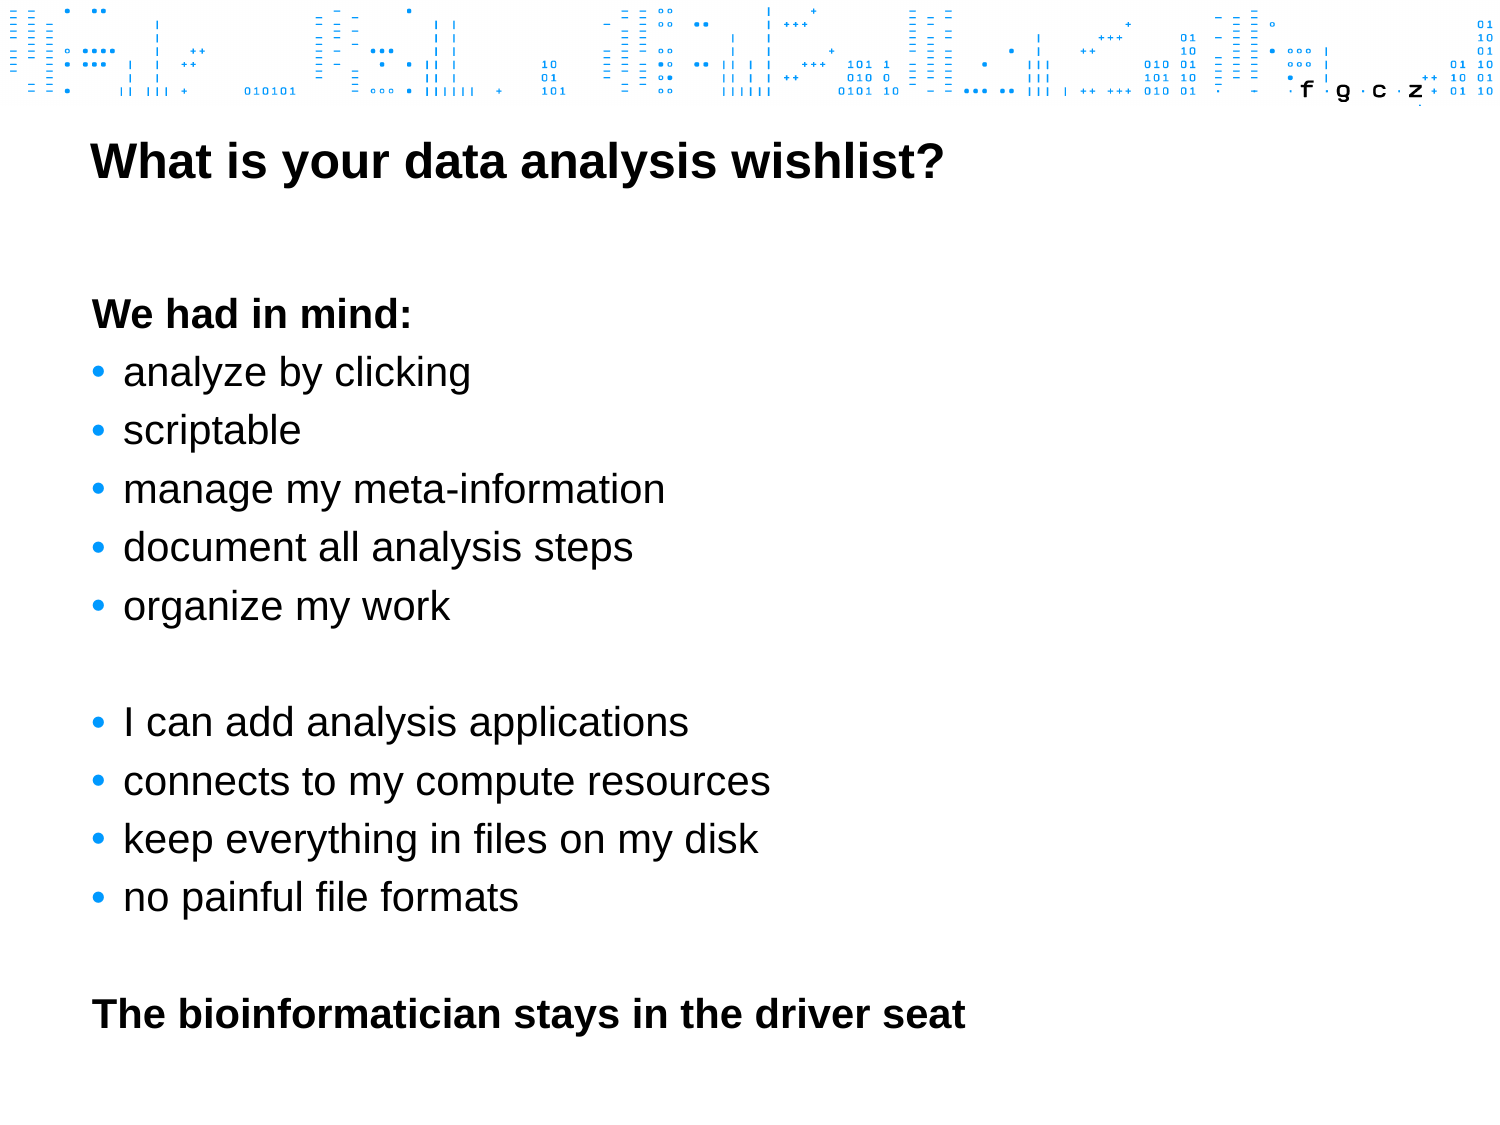

# What is your data analysis wishlist?
We had in mind:
analyze by clicking
scriptable
manage my meta-information
document all analysis steps
organize my work

I can add analysis applications
connects to my compute resources
keep everything in files on my disk
no painful file formats

The bioinformatician stays in the driver seat